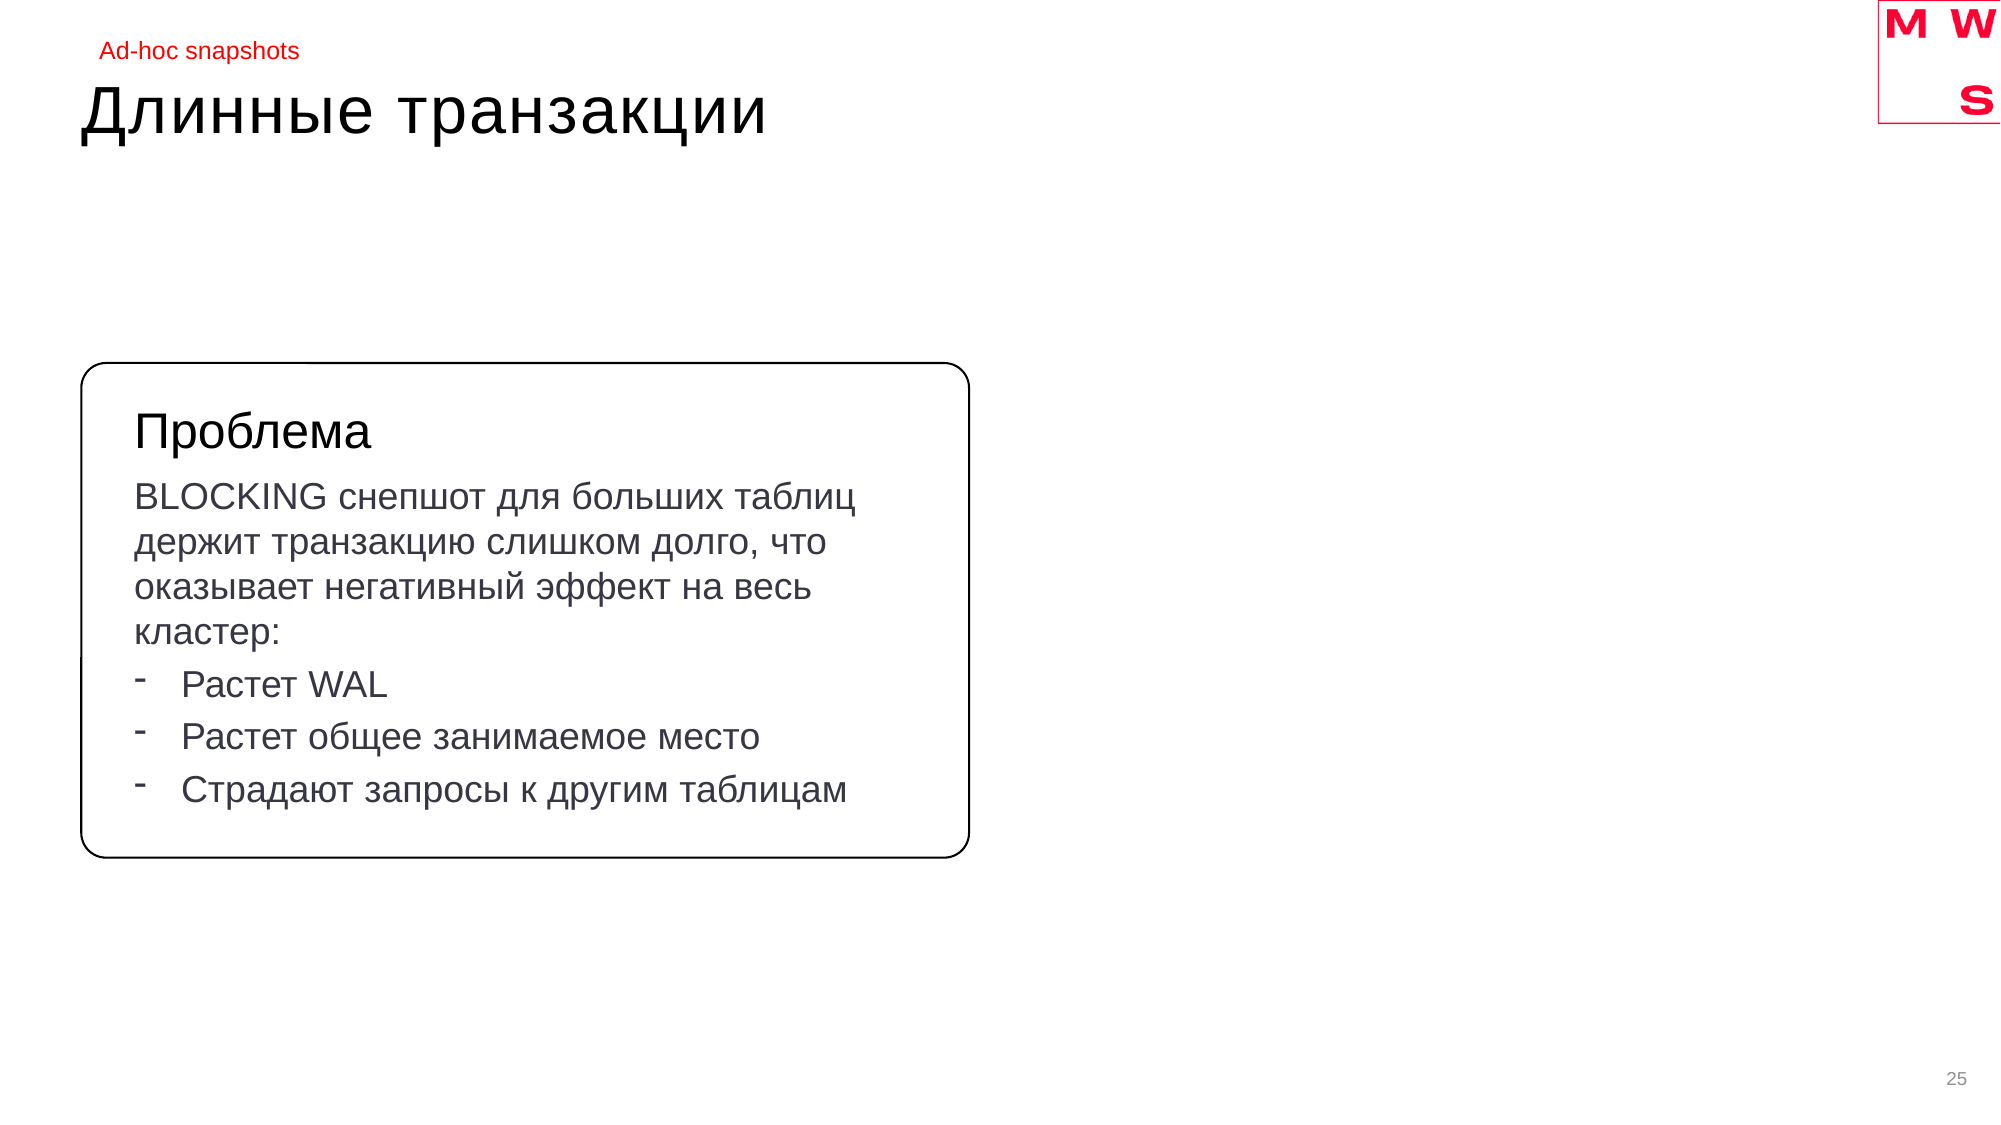

Ad-hoc snapshots
# Длинные транзакции

Проблема
BLOCKING снепшот для больших таблиц держит транзакцию слишком долго, что оказывает негативный эффект на весь кластер:
Растет WAL
Растет общее занимаемое место
Страдают запросы к другим таблицам
25